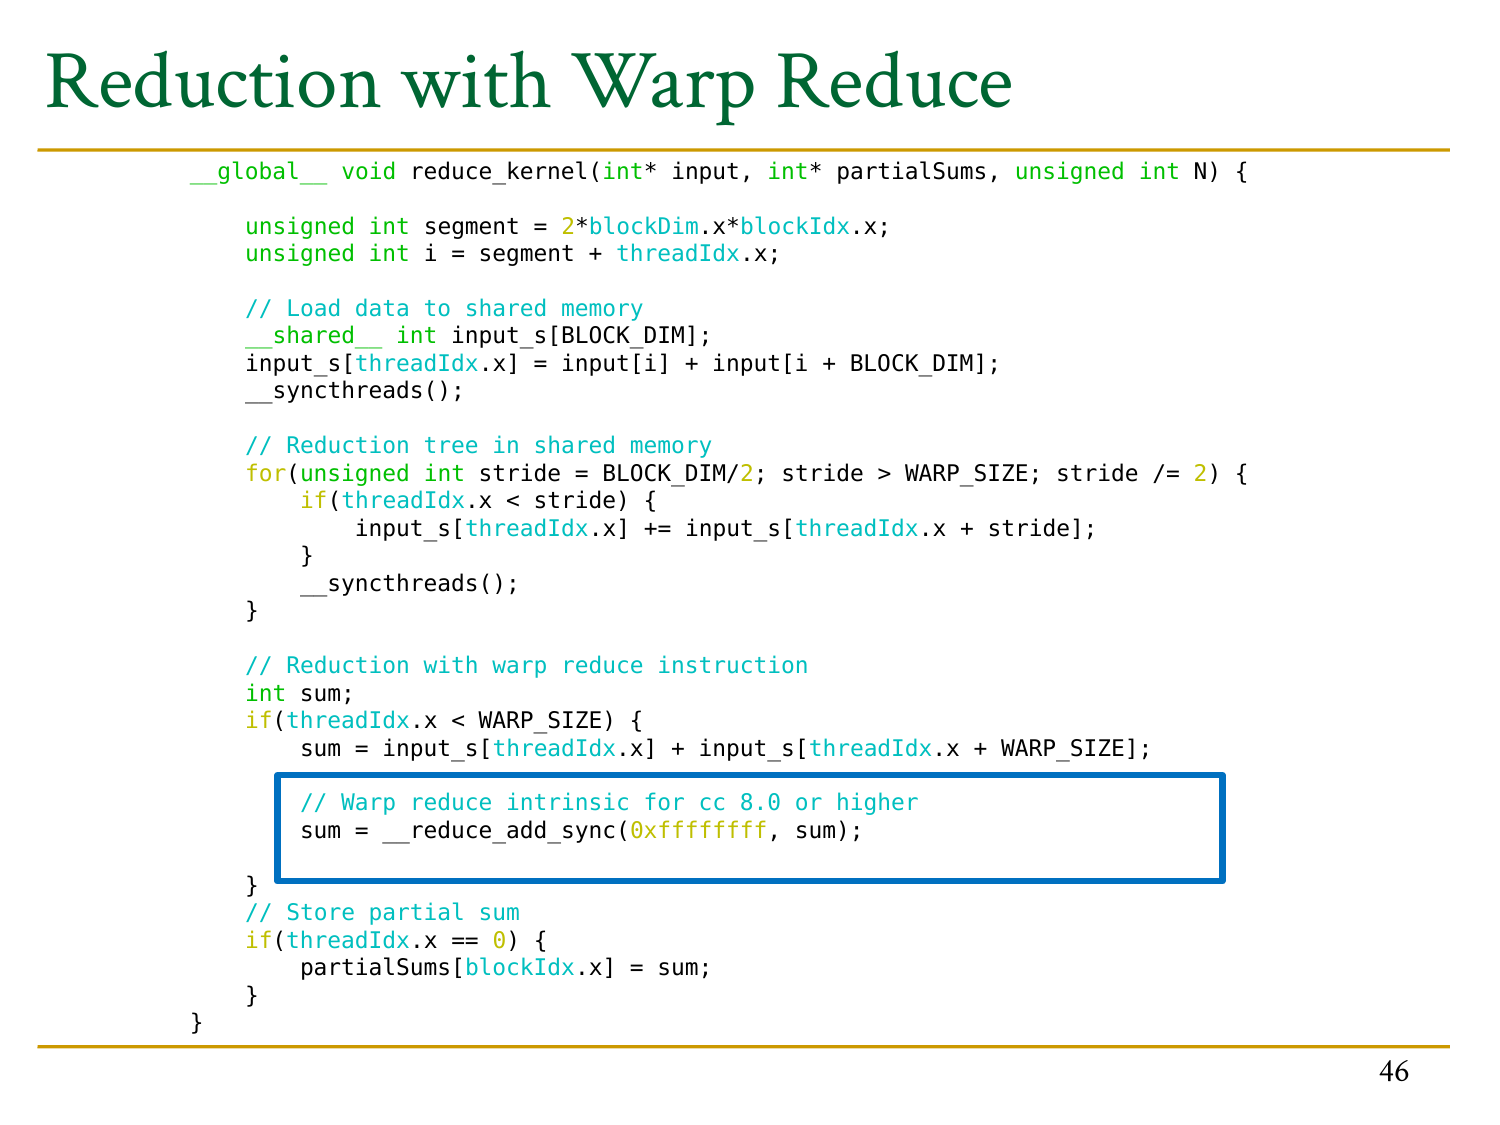

# Reduction with Warp Reduce
__global__ void reduce_kernel(int* input, int* partialSums, unsigned int N) {

    unsigned int segment = 2*blockDim.x*blockIdx.x;
    unsigned int i = segment + threadIdx.x;

    // Load data to shared memory
    __shared__ int input_s[BLOCK_DIM];
    input_s[threadIdx.x] = input[i] + input[i + BLOCK_DIM];
    __syncthreads();

    // Reduction tree in shared memory
    for(unsigned int stride = BLOCK_DIM/2; stride > WARP_SIZE; stride /= 2) {
        if(threadIdx.x < stride) {
            input_s[threadIdx.x] += input_s[threadIdx.x + stride];
        }
        __syncthreads();
    }

    // Reduction with warp reduce instruction
    int sum;
    if(threadIdx.x < WARP_SIZE) {
        sum = input_s[threadIdx.x] + input_s[threadIdx.x + WARP_SIZE];

        // Warp reduce intrinsic for cc 8.0 or higher
        sum = __reduce_add_sync(0xffffffff, sum);

    }
    // Store partial sum
    if(threadIdx.x == 0) {
        partialSums[blockIdx.x] = sum;
    }
}

46